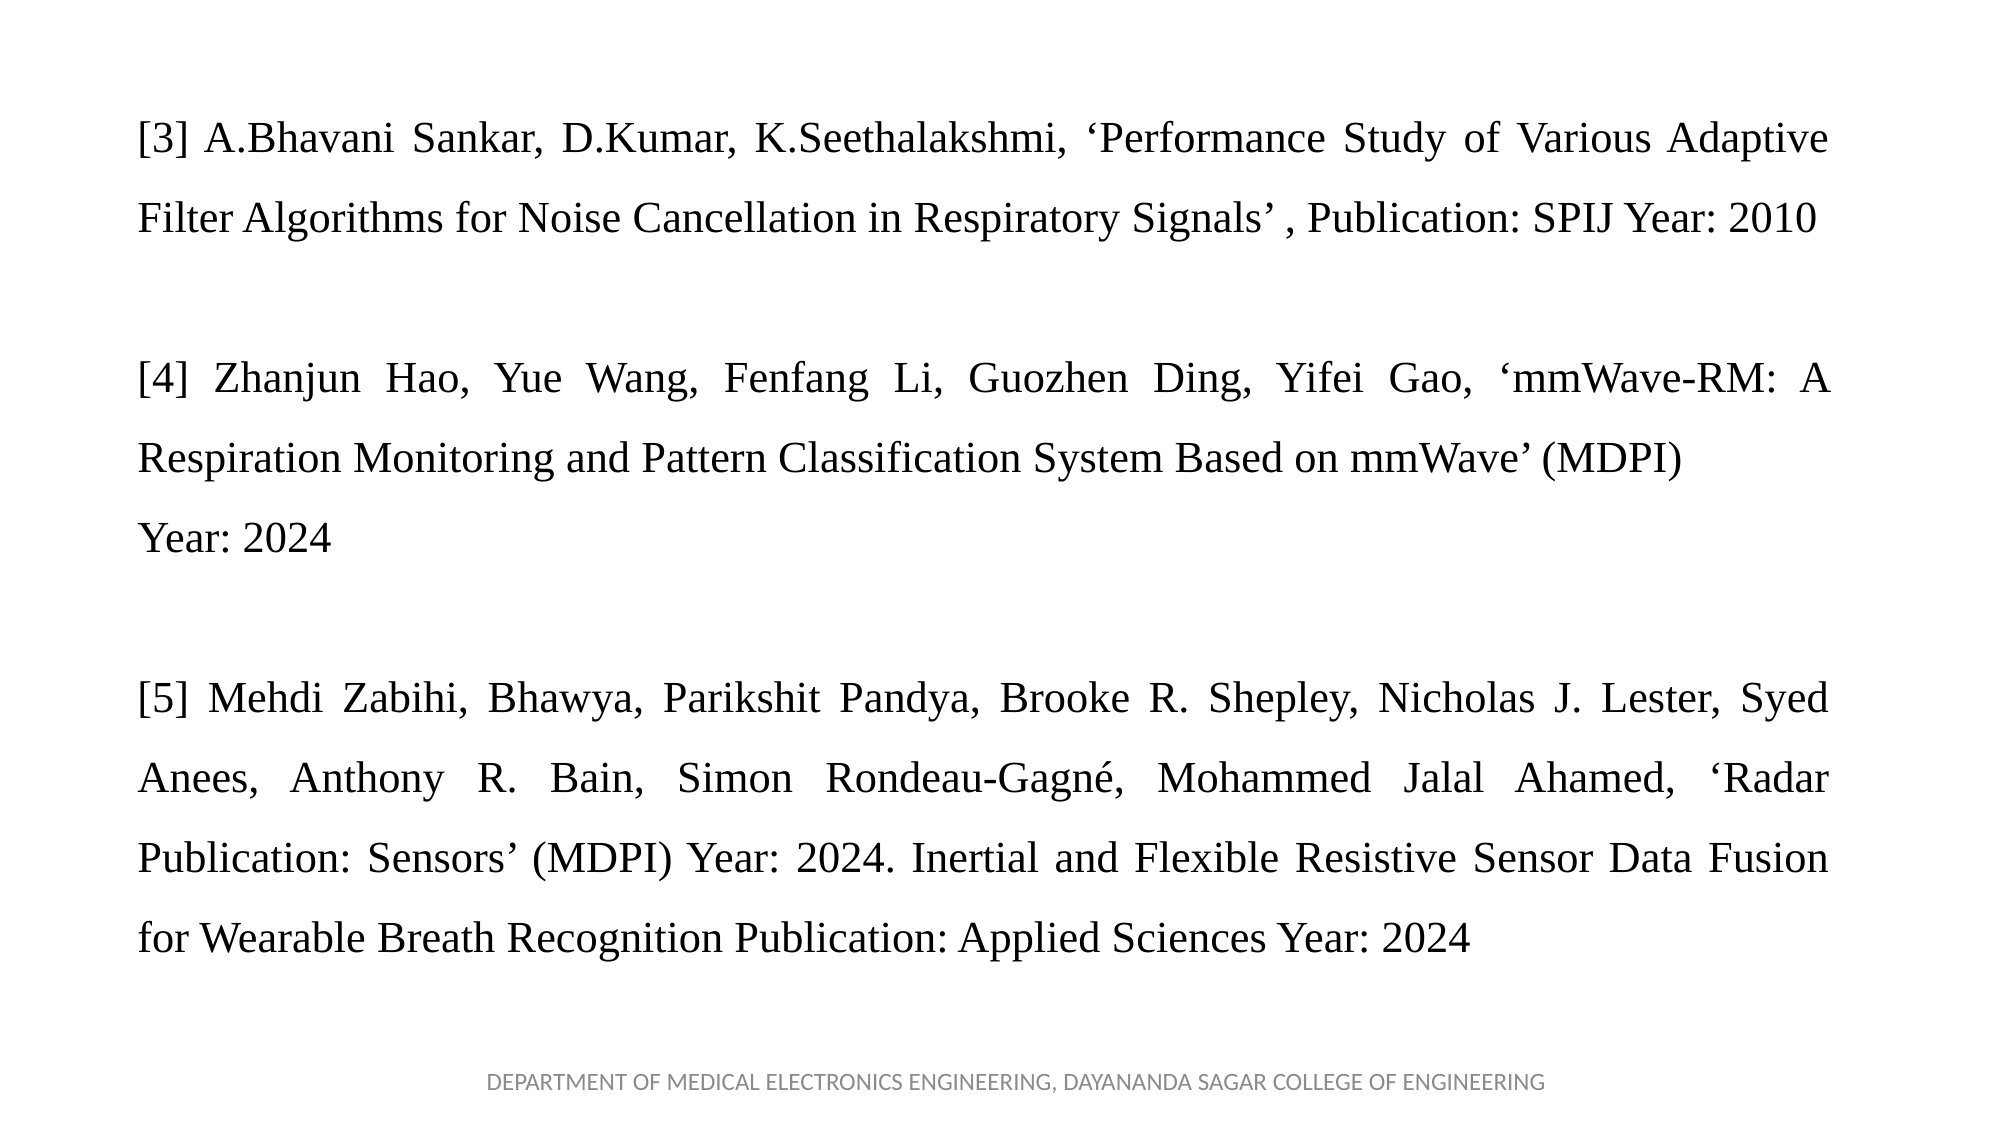

[3] A.Bhavani Sankar, D.Kumar, K.Seethalakshmi, ‘Performance Study of Various Adaptive Filter Algorithms for Noise Cancellation in Respiratory Signals’ , Publication: SPIJ Year: 2010

[4] Zhanjun Hao, Yue Wang, Fenfang Li, Guozhen Ding, Yifei Gao, ‘mmWave-RM: A Respiration Monitoring and Pattern Classification System Based on mmWave’ (MDPI)
Year: 2024

[5] Mehdi Zabihi, Bhawya, Parikshit Pandya, Brooke R. Shepley, Nicholas J. Lester, Syed Anees, Anthony R. Bain, Simon Rondeau-Gagné, Mohammed Jalal Ahamed, ‘Radar Publication: Sensors’ (MDPI) Year: 2024. Inertial and Flexible Resistive Sensor Data Fusion for Wearable Breath Recognition Publication: Applied Sciences Year: 2024

DEPARTMENT OF MEDICAL ELECTRONICS ENGINEERING, DAYANANDA SAGAR COLLEGE OF ENGINEERING